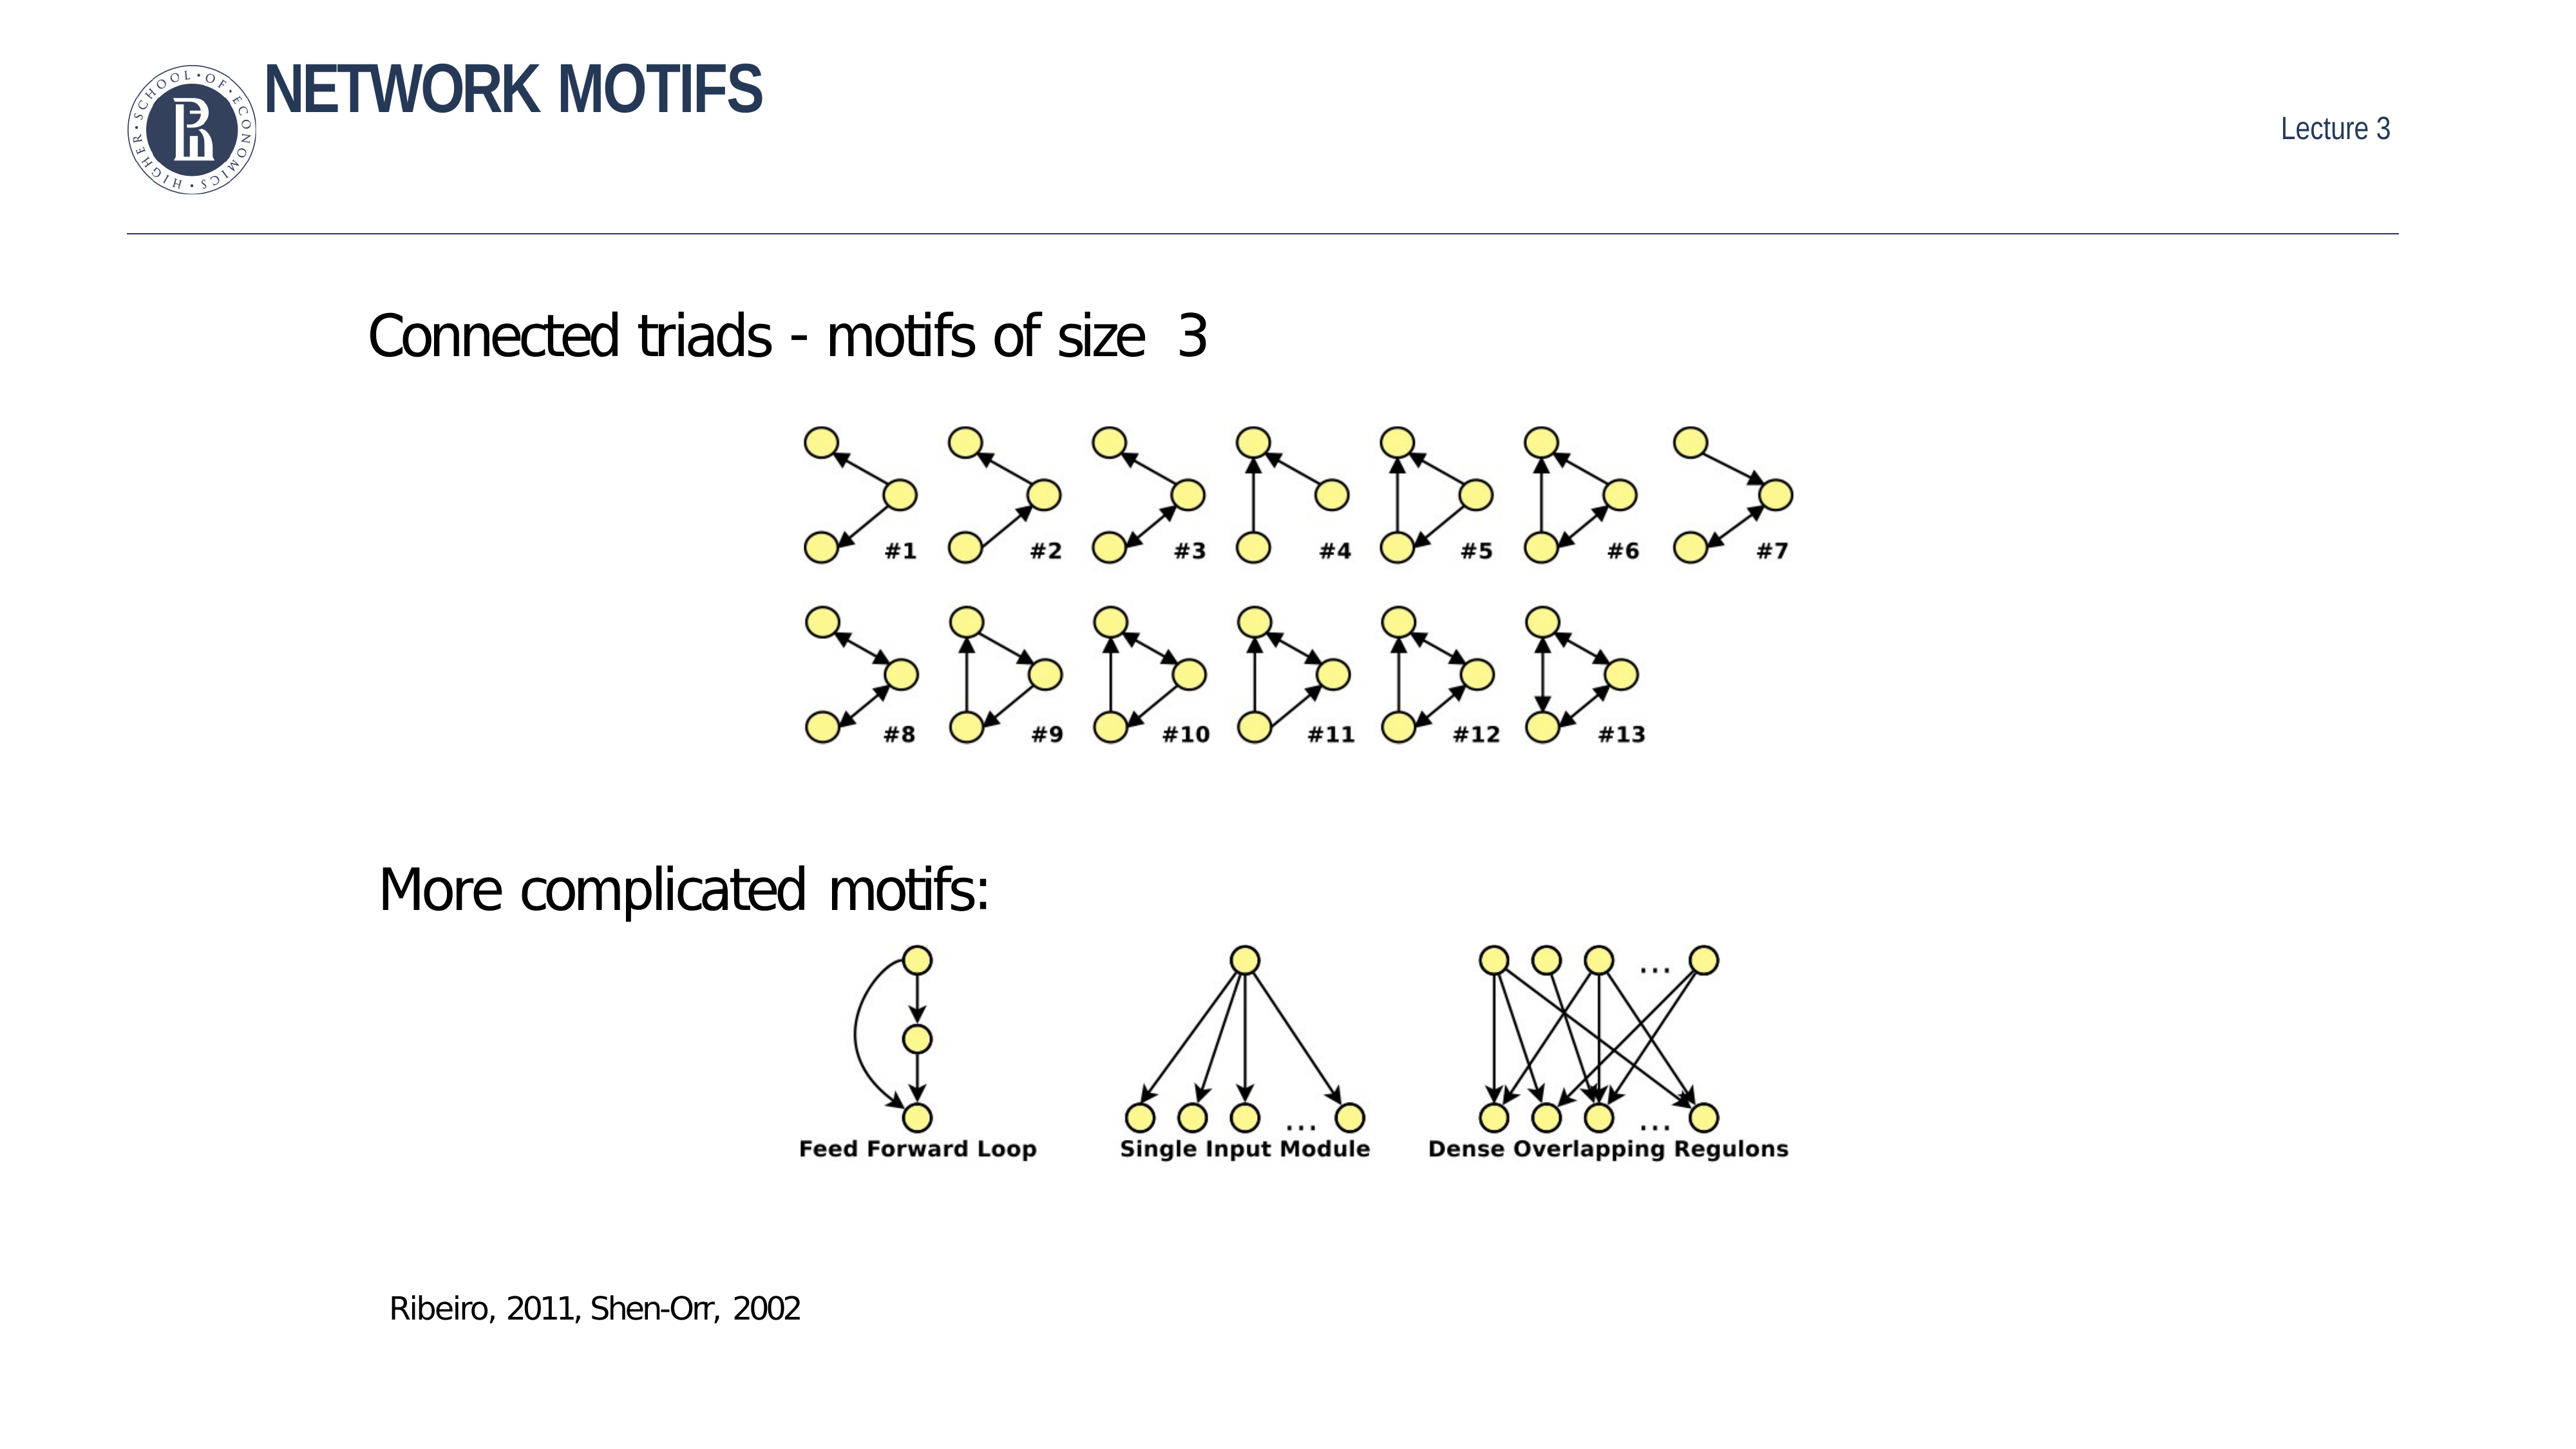

Network motifs
# Network motifs

Connected triads - motifs of size 3

More complicated motifs:

Ribeiro, 2011, Shen-Orr, 2002
Leonid E. Zhukov (HSE)
22.05.2015